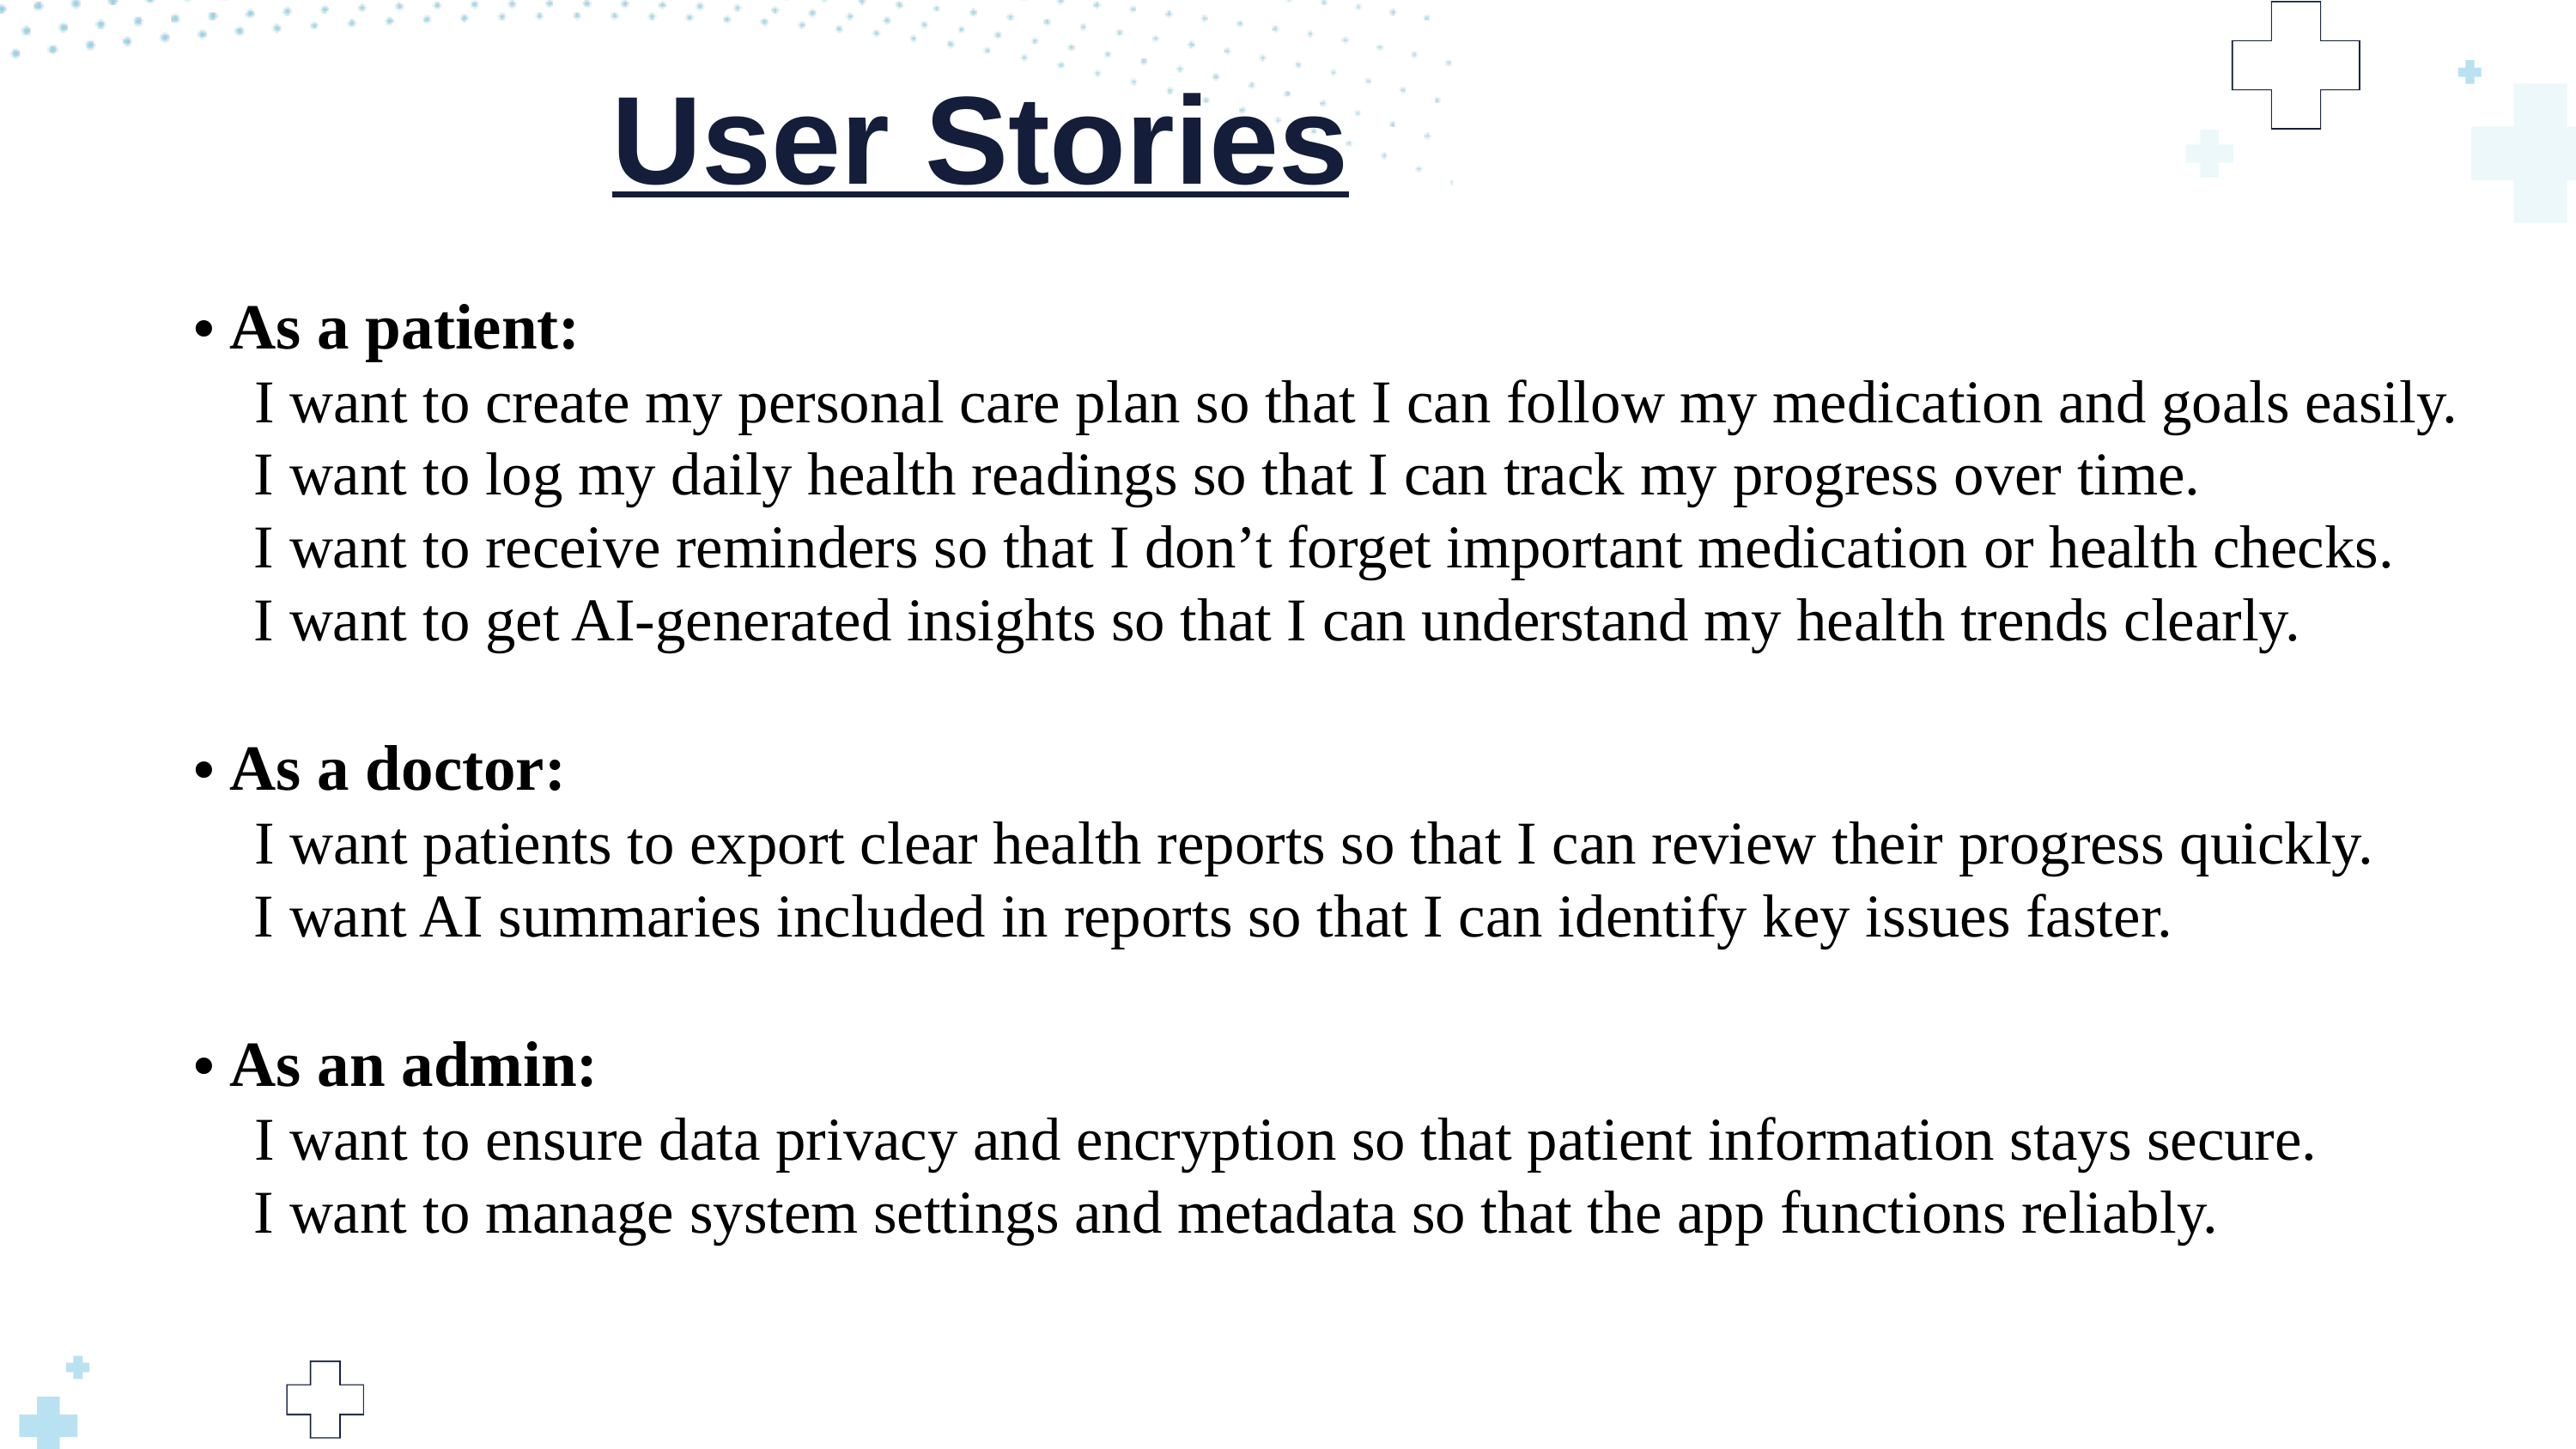

User Stories
• As a patient:
    I want to create my personal care plan so that I can follow my medication and goals easily.
    I want to log my daily health readings so that I can track my progress over time.
    I want to receive reminders so that I don’t forget important medication or health checks.
    I want to get AI-generated insights so that I can understand my health trends clearly.

• As a doctor:
    I want patients to export clear health reports so that I can review their progress quickly.
    I want AI summaries included in reports so that I can identify key issues faster.

• As an admin:
    I want to ensure data privacy and encryption so that patient information stays secure.
    I want to manage system settings and metadata so that the app functions reliably.